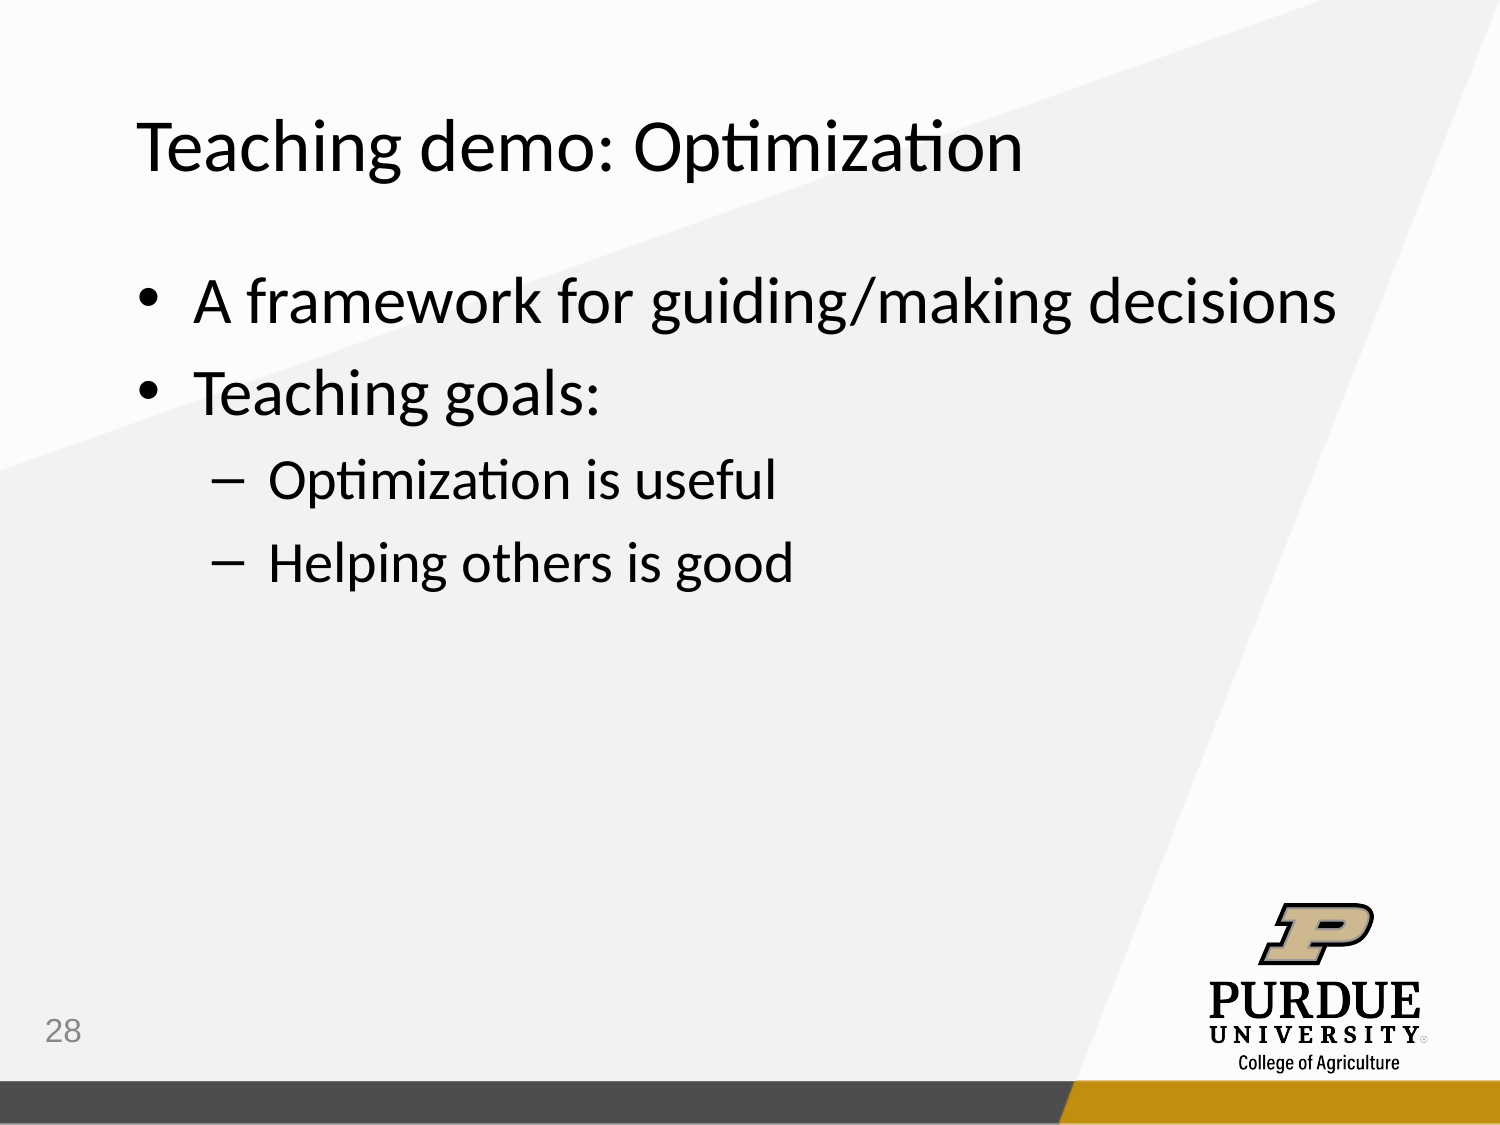

Teaching demo: Optimization
A framework for guiding/making decisions
Teaching goals:
Optimization is useful
Helping others is good

28